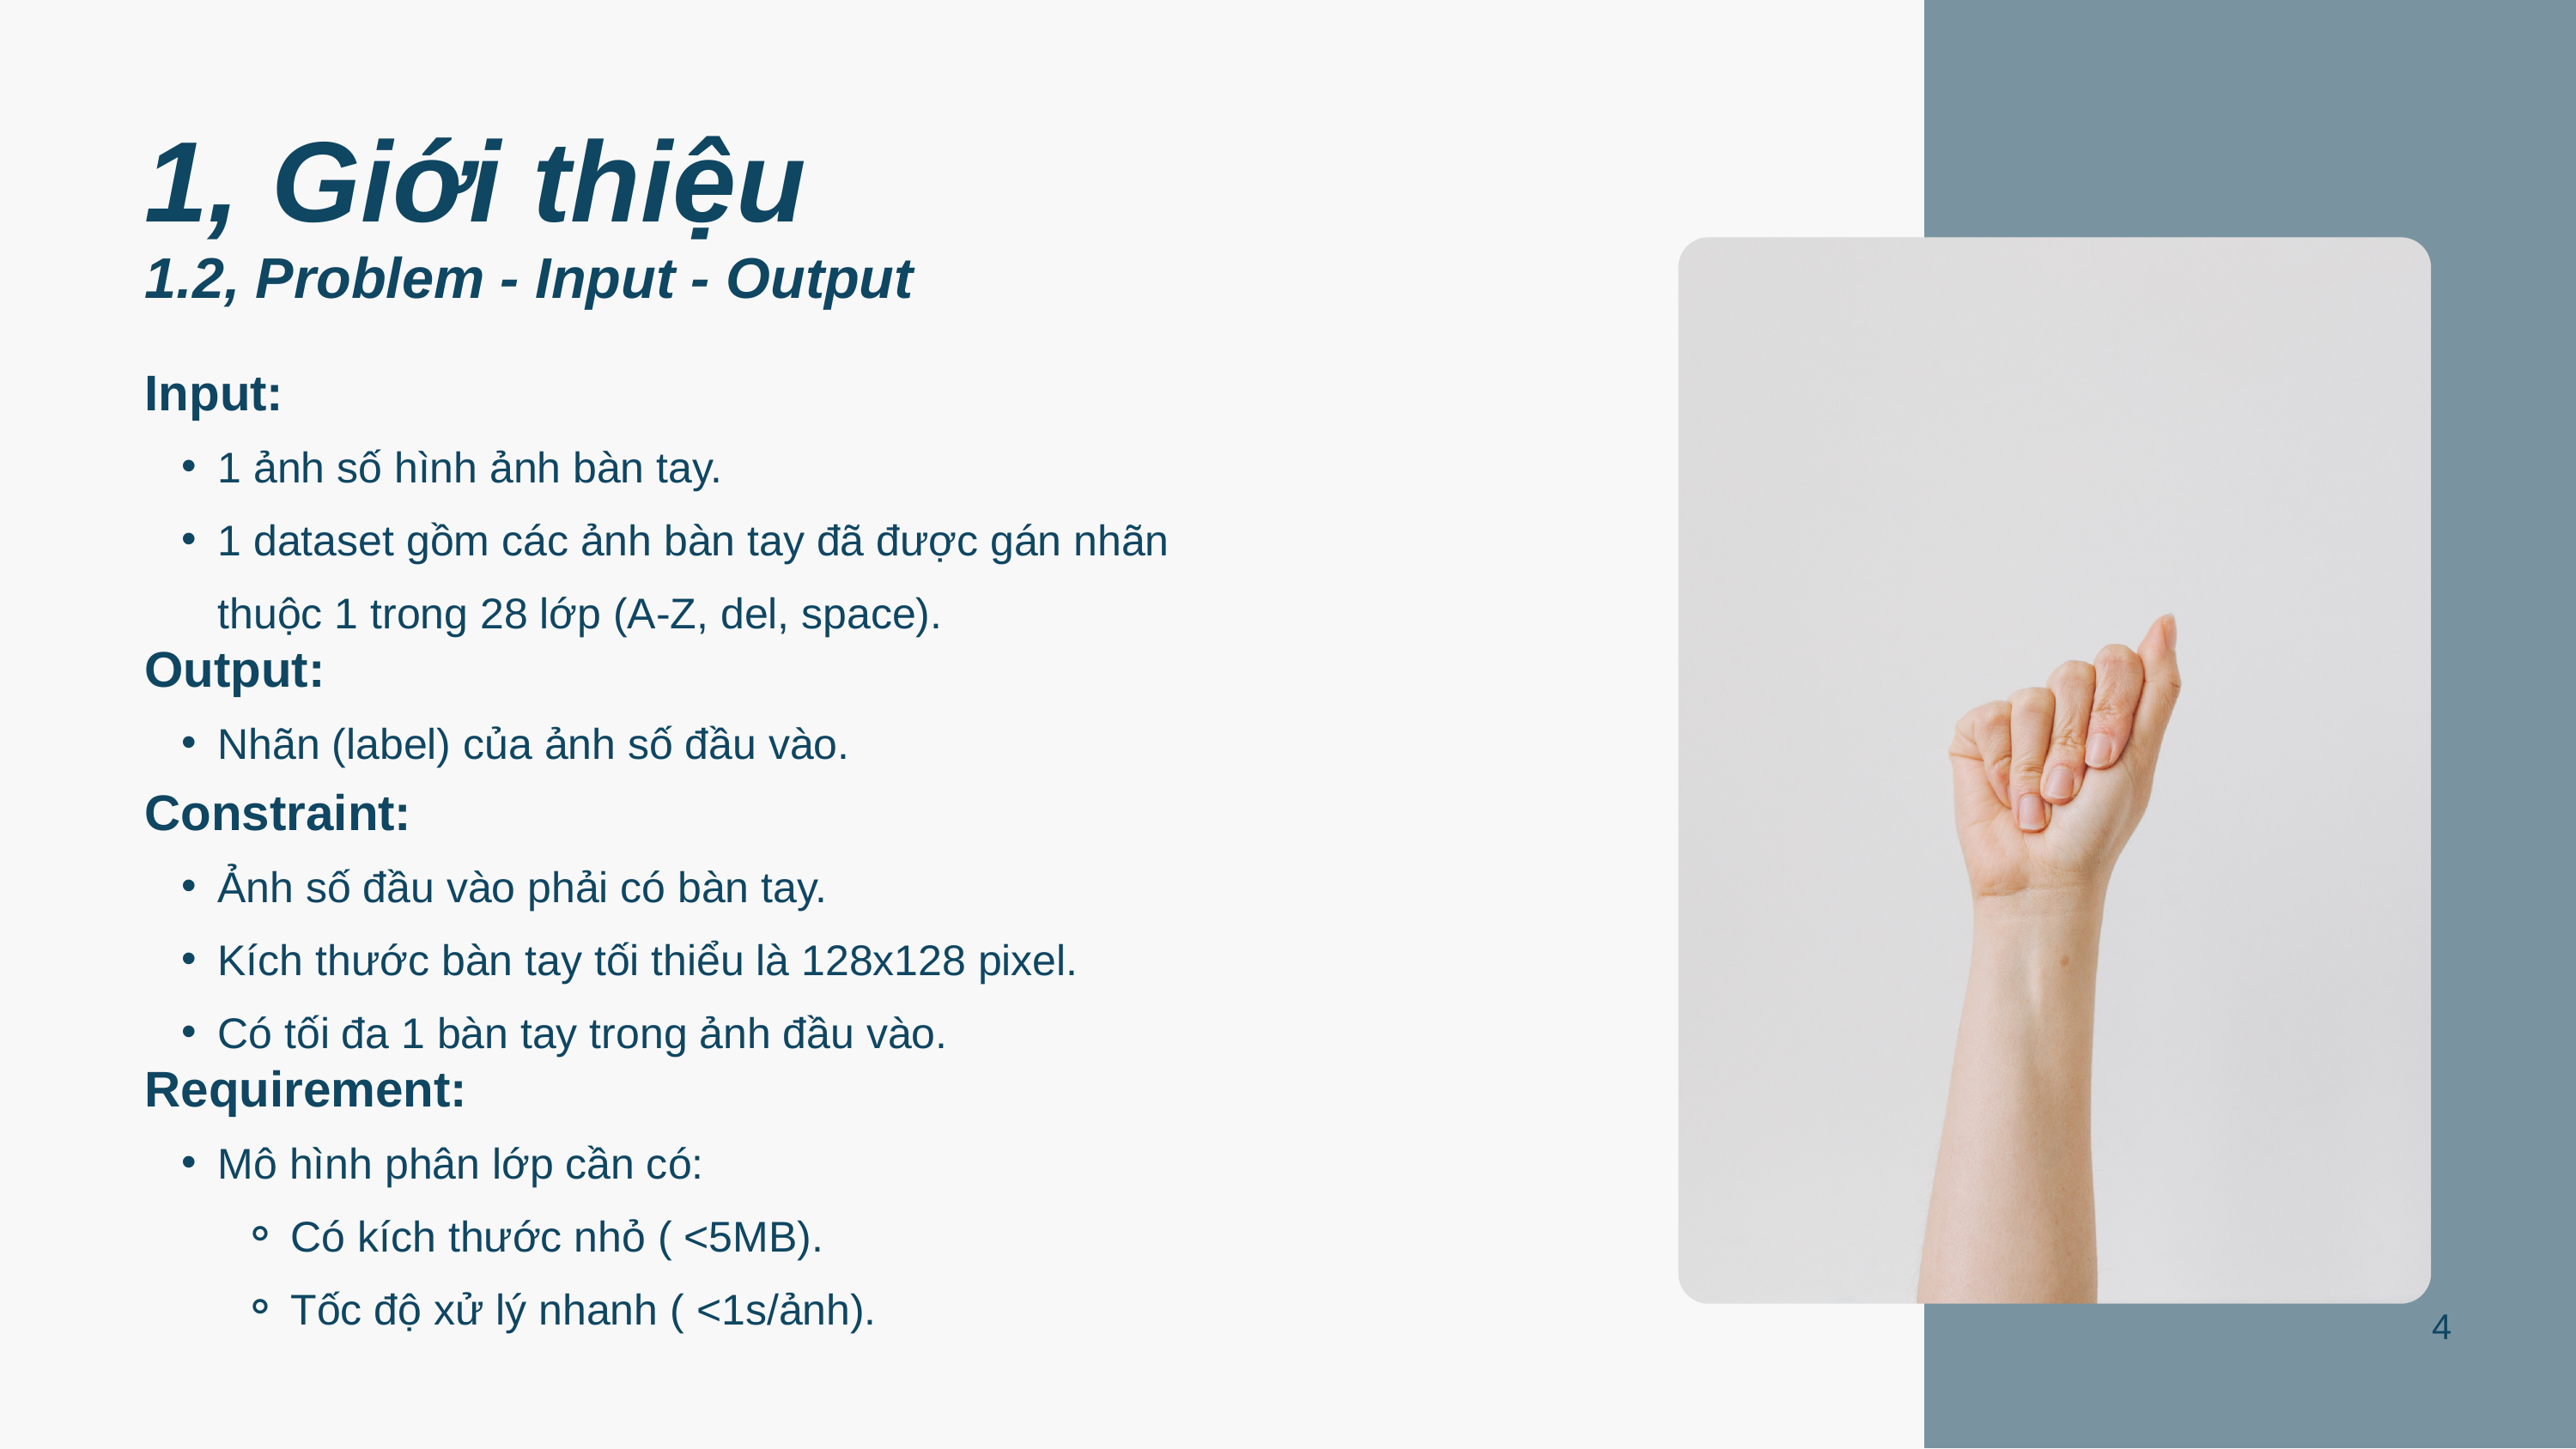

1, Giới thiệu
1.2, Problem - Input - Output

Input:
1 ảnh số hình ảnh bàn tay.
1 dataset gồm các ảnh bàn tay đã được gán nhãn thuộc 1 trong 28 lớp (A-Z, del, space).
Output:
Nhãn (label) của ảnh số đầu vào.
Constraint:
Ảnh số đầu vào phải có bàn tay.
Kích thước bàn tay tối thiểu là 128x128 pixel.
Có tối đa 1 bàn tay trong ảnh đầu vào.
Requirement:
Mô hình phân lớp cần có:
Có kích thước nhỏ ( <5MB).
Tốc độ xử lý nhanh ( <1s/ảnh).
4